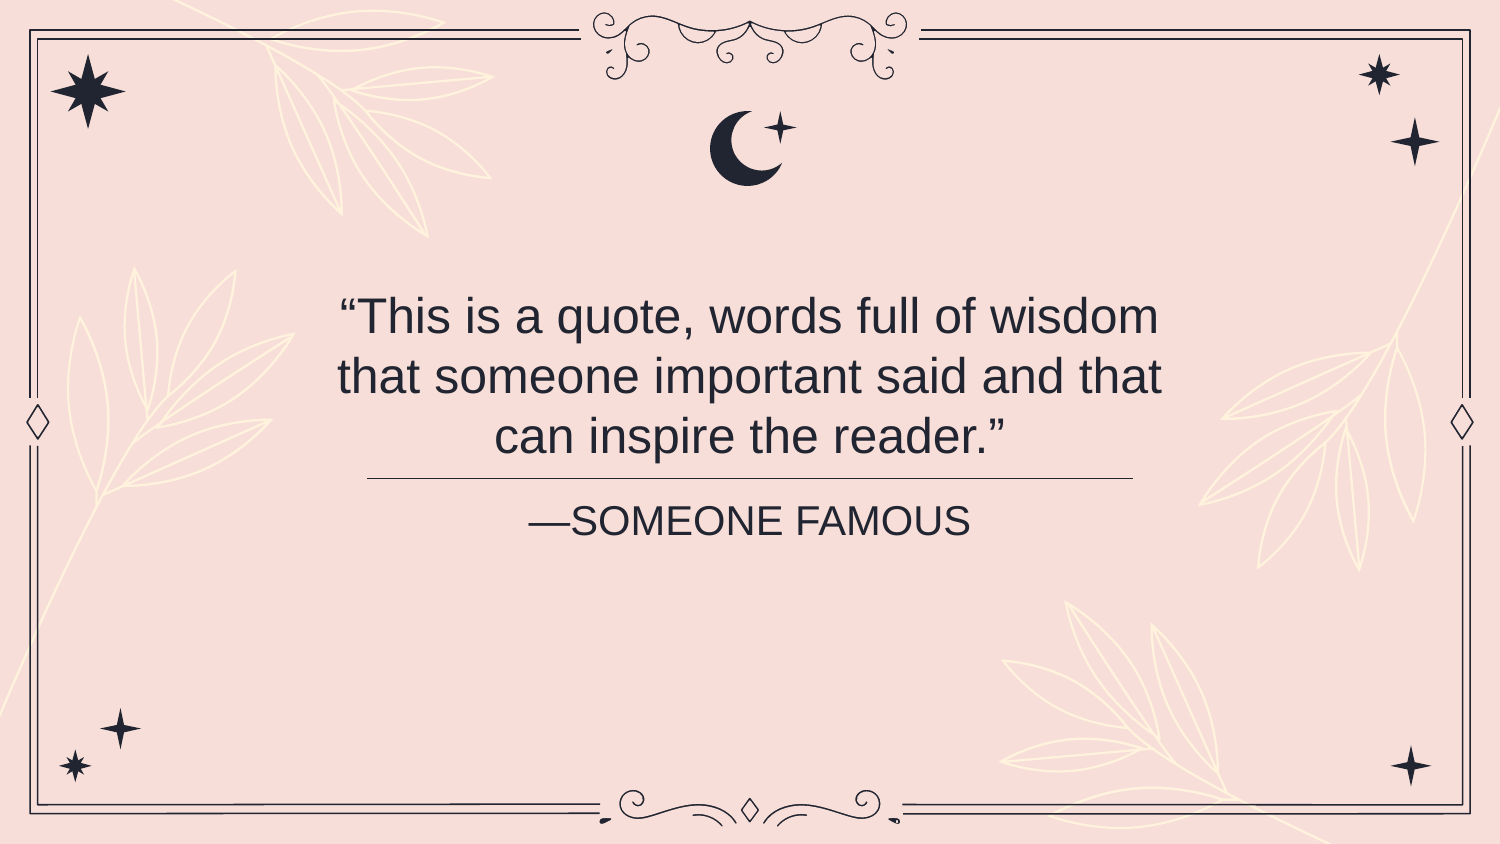

“This is a quote, words full of wisdom that someone important said and that can inspire the reader.”
# —SOMEONE FAMOUS